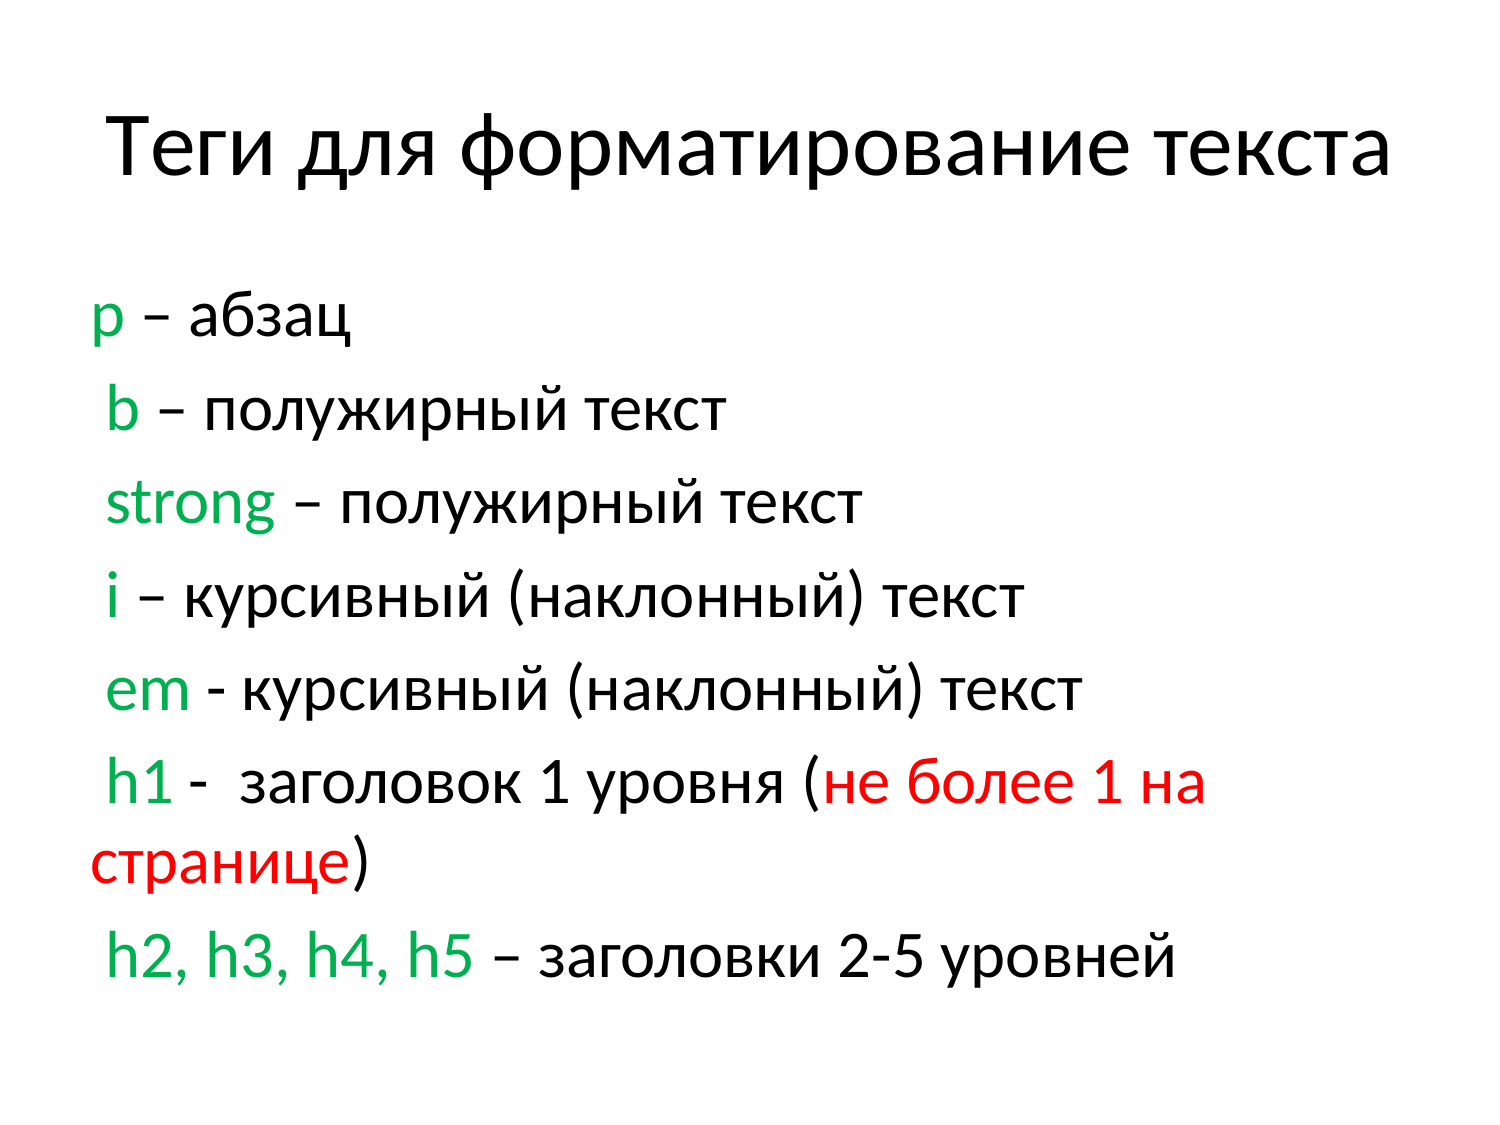

# Тeги для форматирование текста
p – абзац
 b – полужирный текст
 strong – полужирный текст
 i – курсивный (наклонный) текст
 em - курсивный (наклонный) текст
 h1 -  заголовок 1 уровня (не более 1 на странице)
 h2, h3, h4, h5 – заголовки 2-5 уровней